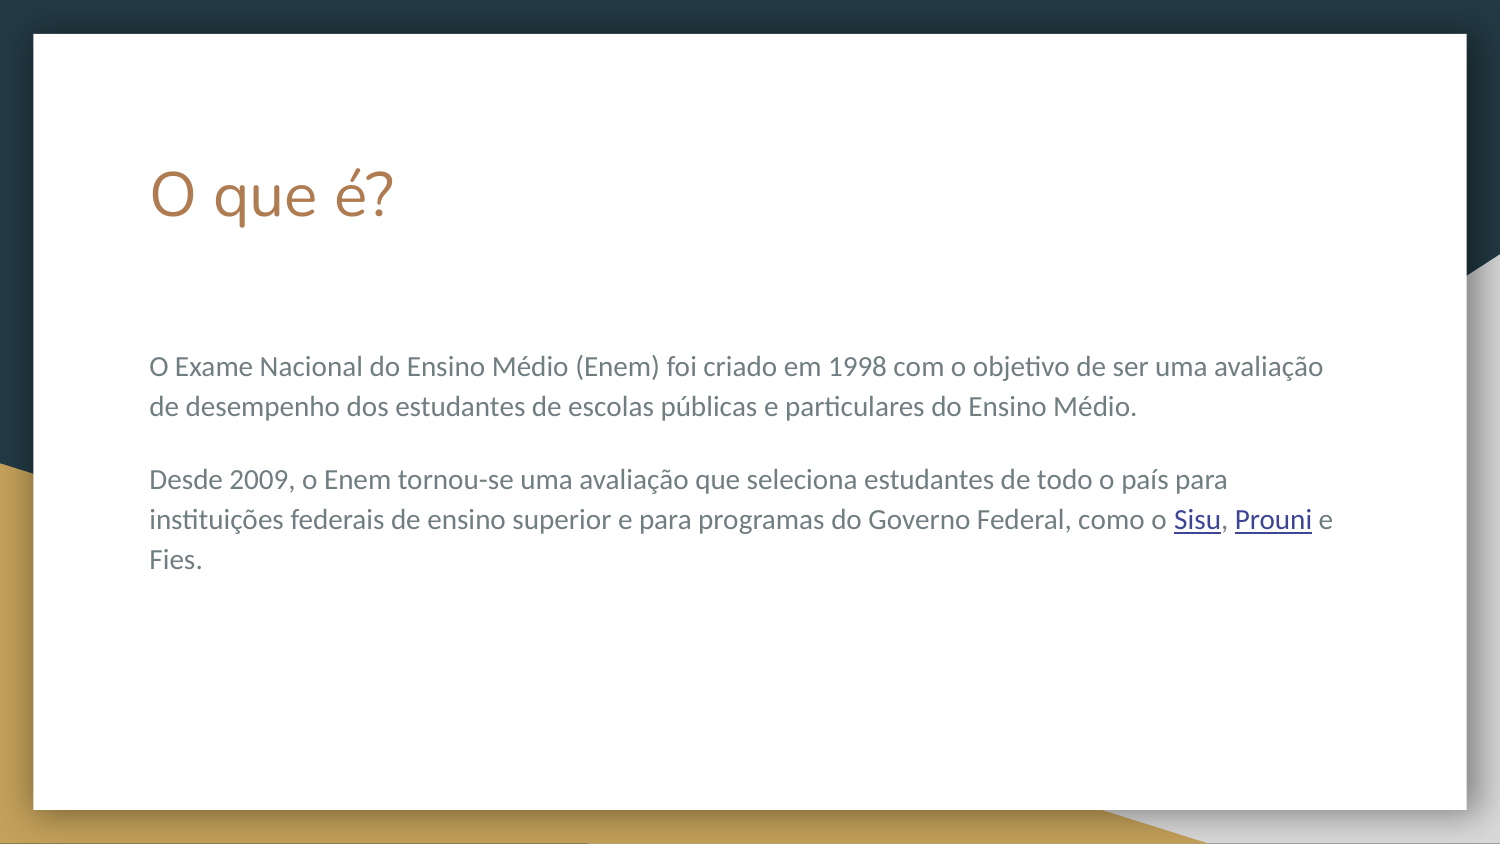

# O que é?
O Exame Nacional do Ensino Médio (Enem) foi criado em 1998 com o objetivo de ser uma avaliação de desempenho dos estudantes de escolas públicas e particulares do Ensino Médio.
Desde 2009, o Enem tornou-se uma avaliação que seleciona estudantes de todo o país para instituições federais de ensino superior e para programas do Governo Federal, como o Sisu, Prouni e Fies.